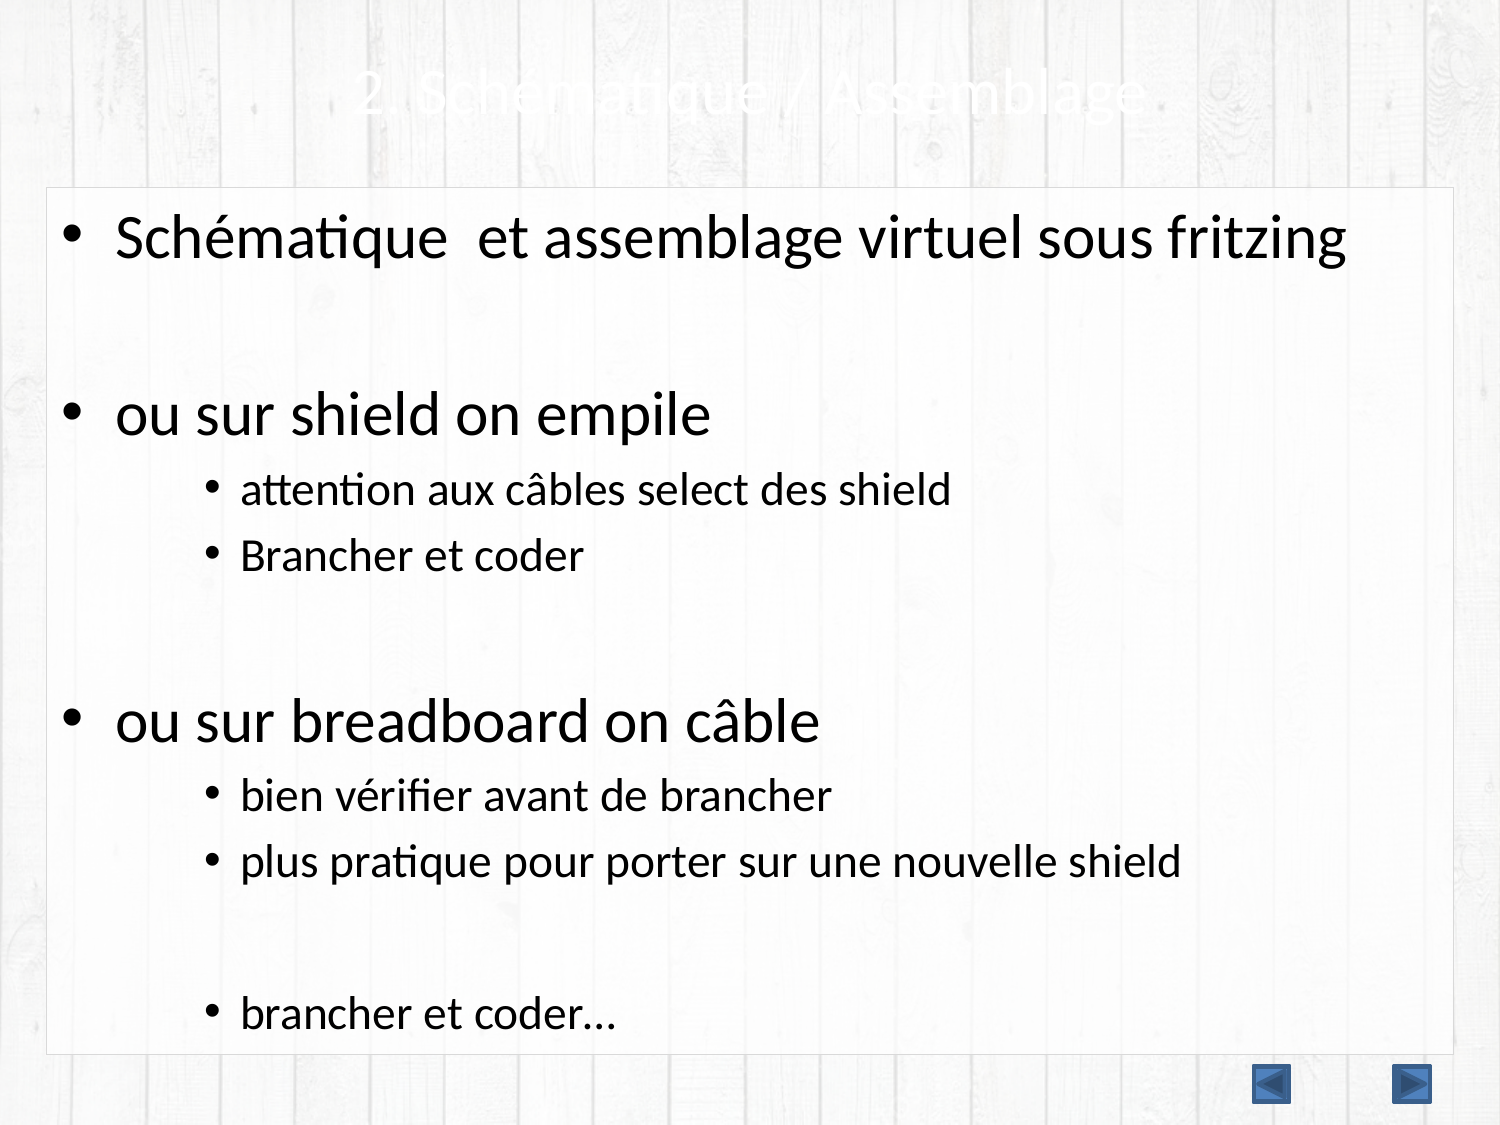

# 2. Schématique / Assemblage
Schématique  et assemblage virtuel sous fritzing

ou sur shield on empile
attention aux câbles select des shield
Brancher et coder

ou sur breadboard on câble
bien vérifier avant de brancher
plus pratique pour porter sur une nouvelle shield

brancher et coder…